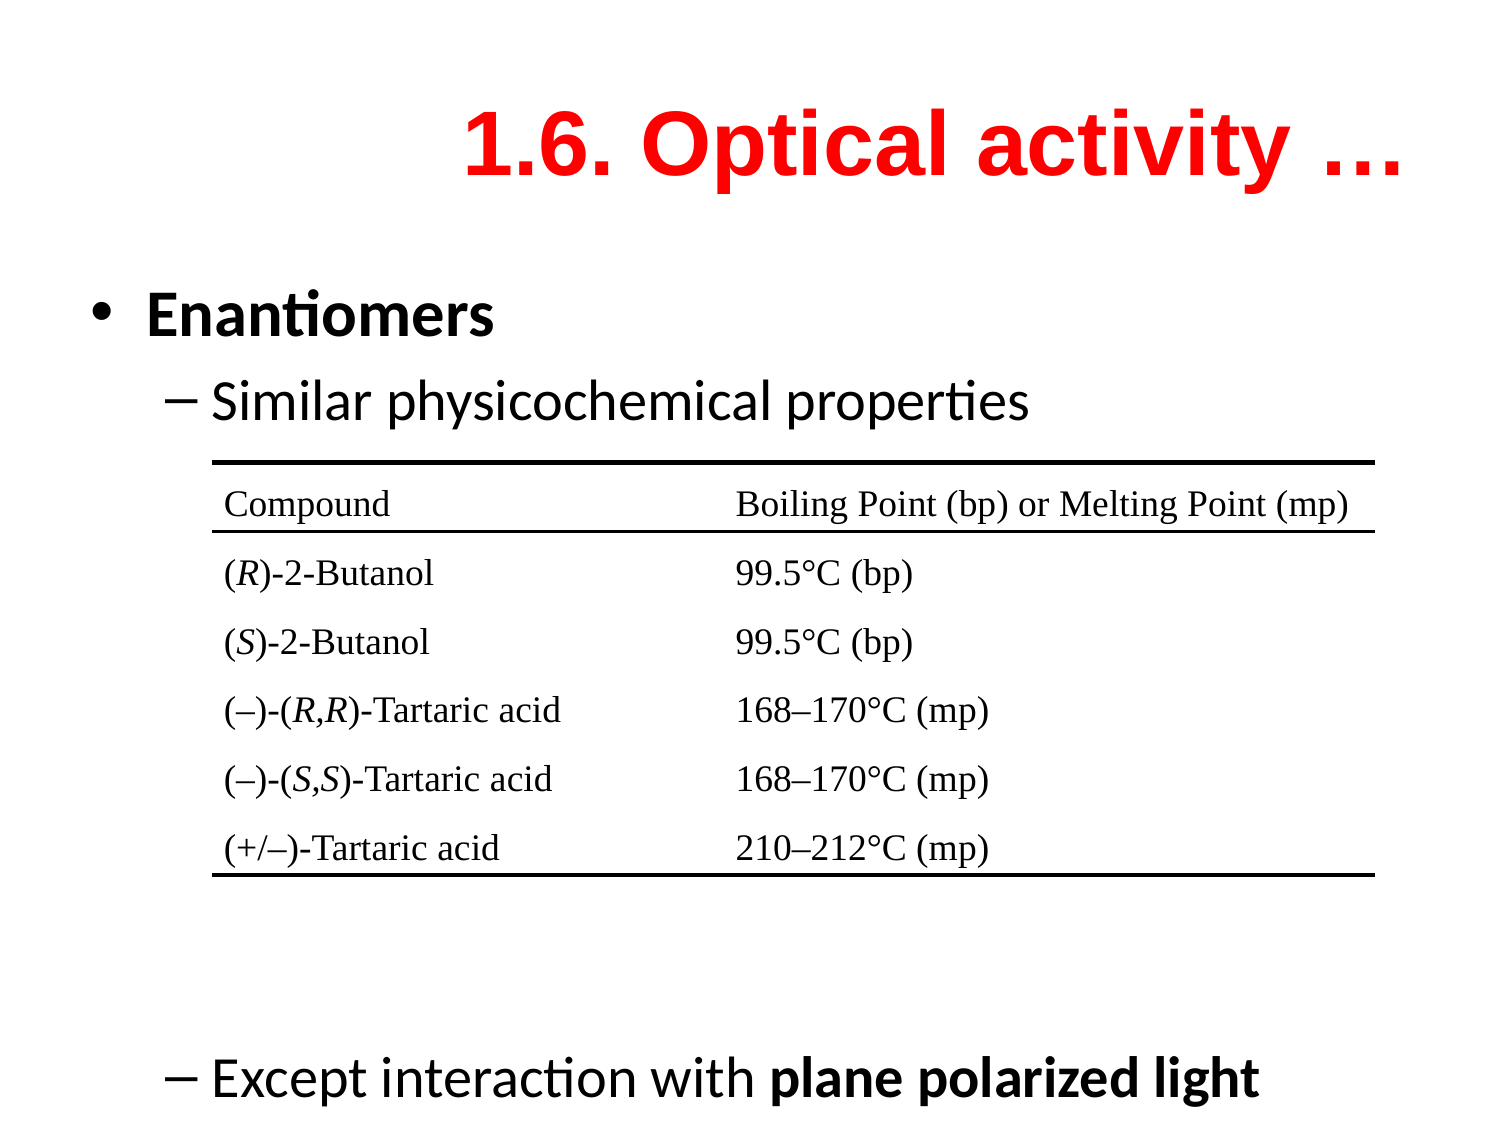

# 1.6. Optical activity …
Enantiomers
Similar physicochemical properties

Except interaction with plane polarized light
| Compound | Boiling Point (bp) or Melting Point (mp) |
| --- | --- |
| (R)-2-Butanol | 99.5°C (bp) |
| (S)-2-Butanol | 99.5°C (bp) |
| (‒)-(R,R)-Tartaric acid | 168–170°C (mp) |
| (‒)-(S,S)-Tartaric acid | 168–170°C (mp) |
| (+/‒)-Tartaric acid | 210–212°C (mp) |